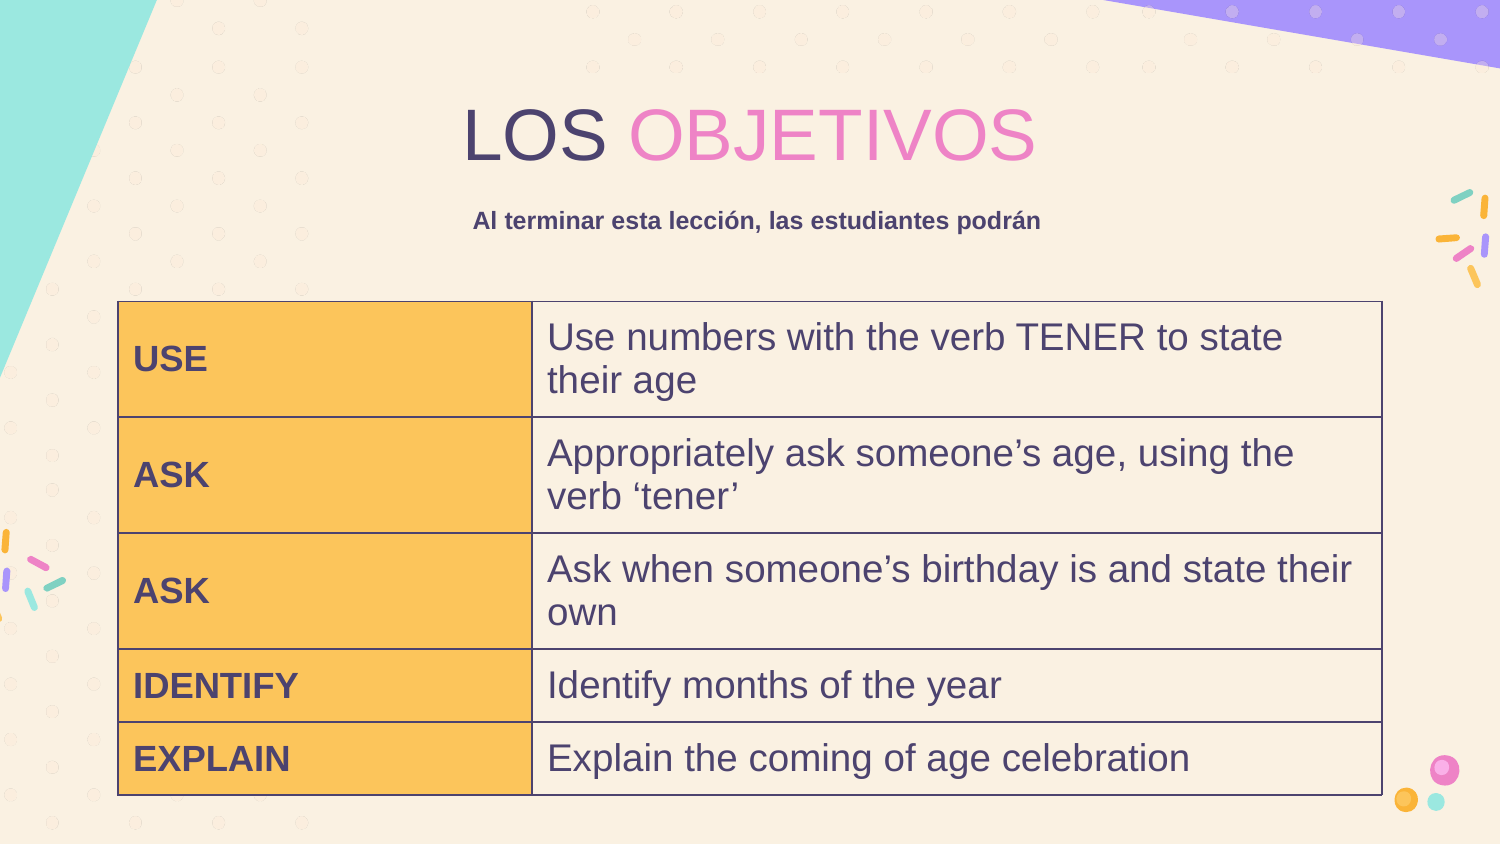

# LOS OBJETIVOS
Al terminar esta lección, las estudiantes podrán
| USE | Use numbers with the verb TENER to state their age |
| --- | --- |
| ASK | Appropriately ask someone’s age, using the verb ‘tener’ |
| ASK | Ask when someone’s birthday is and state their own |
| IDENTIFY | Identify months of the year |
| EXPLAIN | Explain the coming of age celebration |